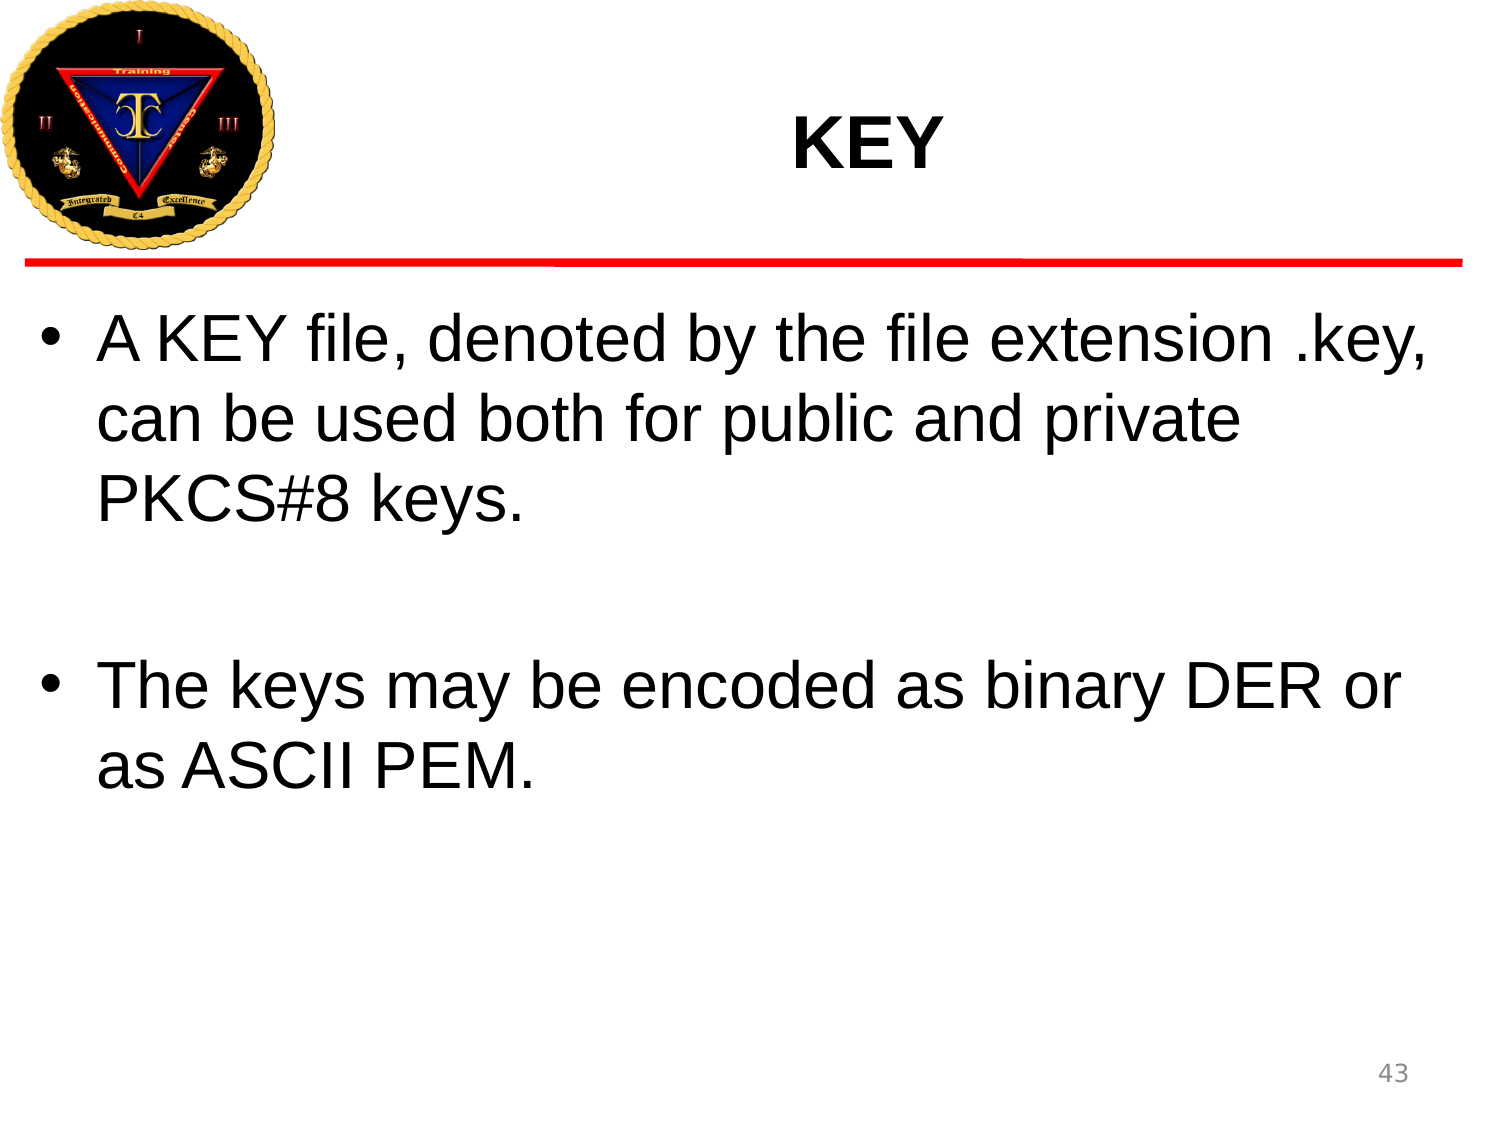

# KEY
A KEY file, denoted by the file extension .key, can be used both for public and private PKCS#8 keys.

The keys may be encoded as binary DER or as ASCII PEM.
43